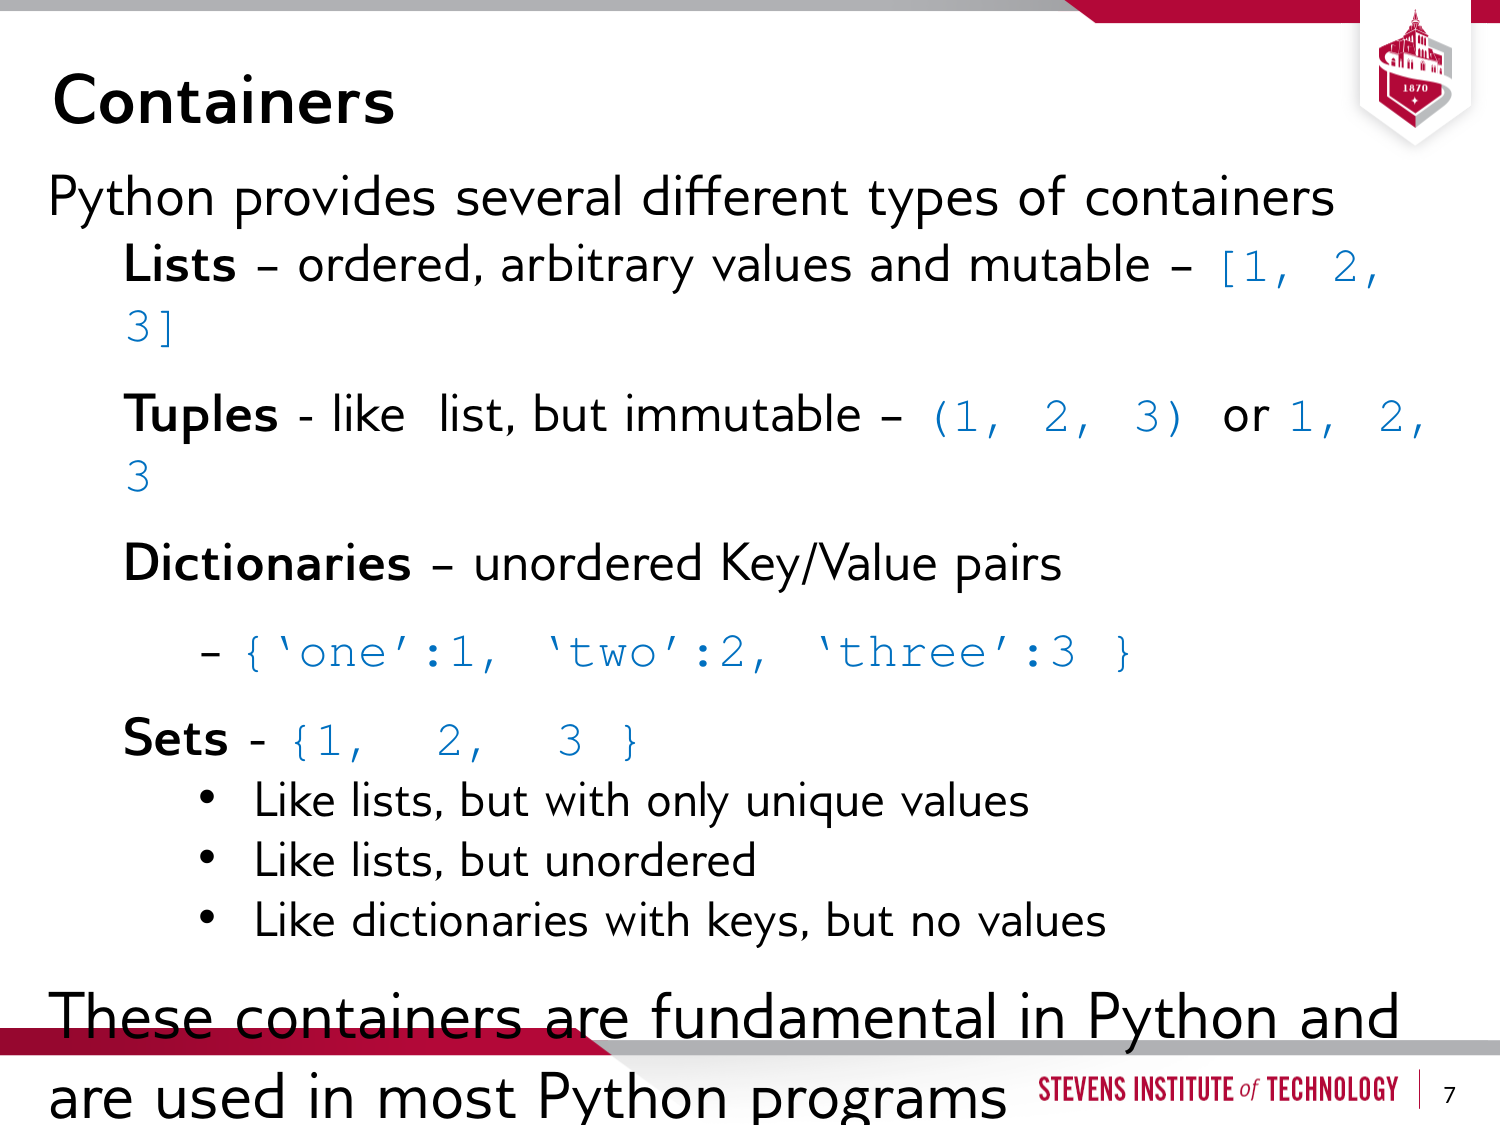

# Containers
Python provides several different types of containers
Lists – ordered, arbitrary values and mutable – [1, 2, 3]
Tuples - like  list, but immutable – (1, 2, 3) or 1, 2, 3
Dictionaries – unordered Key/Value pairs
– {‘one’:1, ‘two’:2, ‘three’:3 }
Sets - {1,  2,  3 }
Like lists, but with only unique values
Like lists, but unordered
Like dictionaries with keys, but no values
These containers are fundamental in Python and are used in most Python programs

7